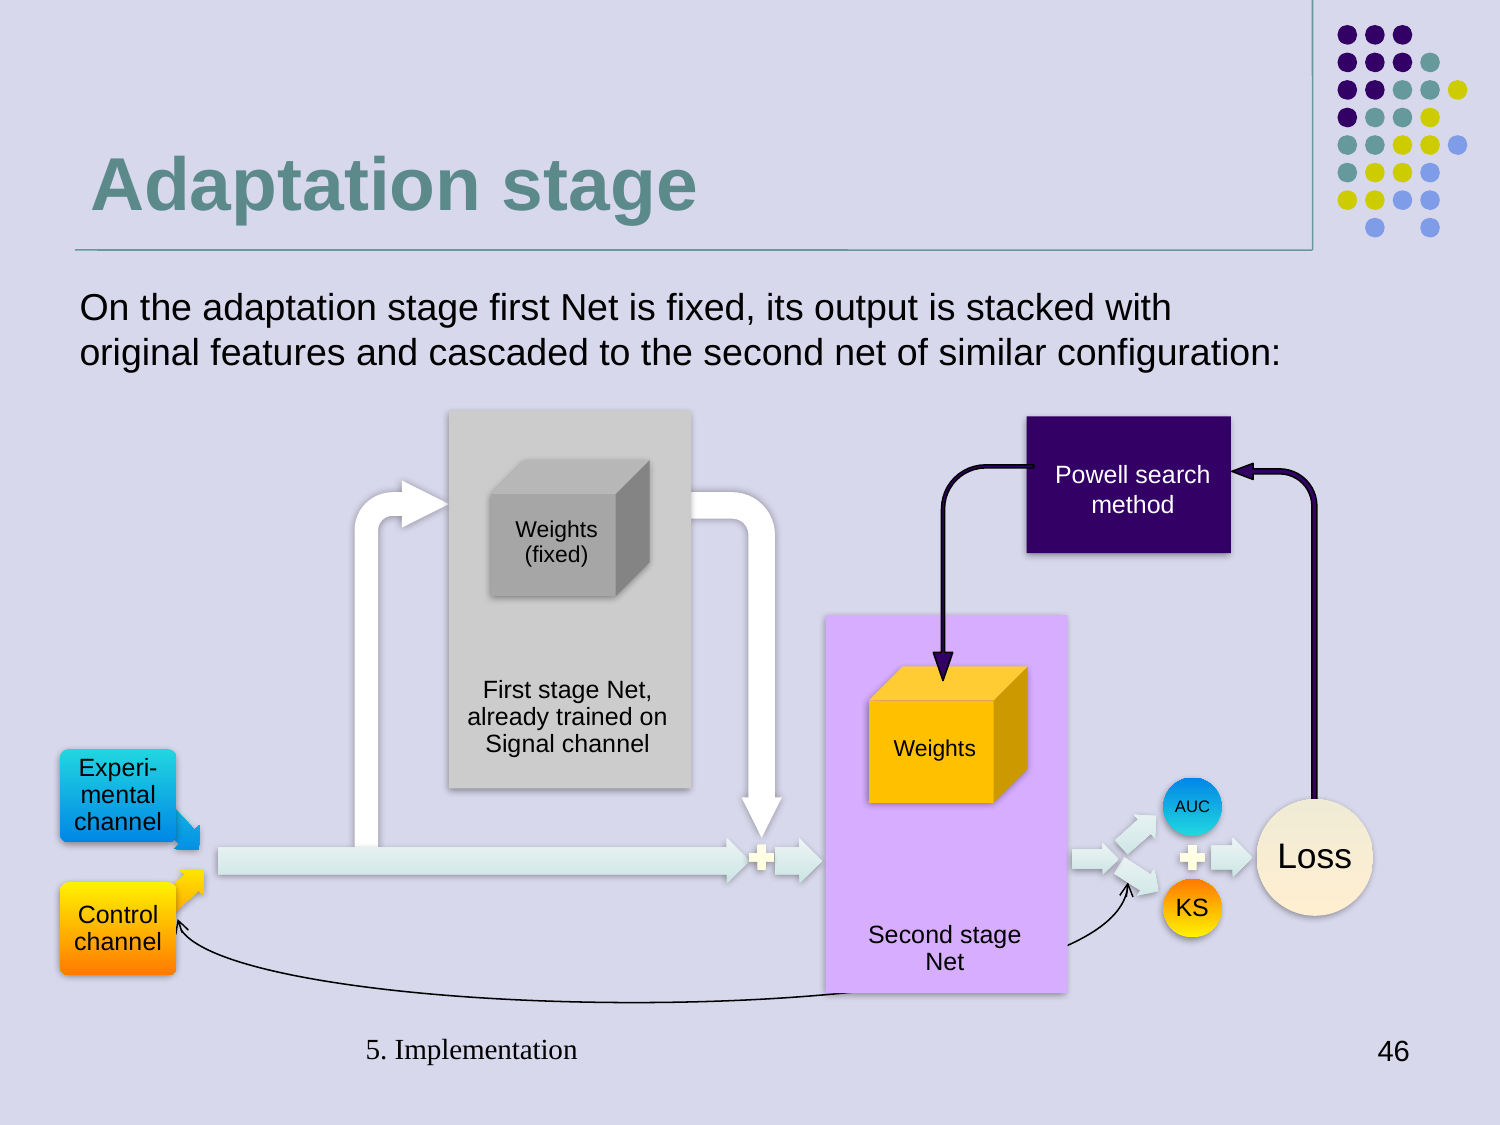

# Adaptation stage
On the adaptation stage first Net is fixed, its output is stacked with original features and cascaded to the second net of similar configuration:

First stage Net, already trained on Signal channel

Powell search method

Weights (fixed)

Second stage Net

Weights

Experi-mental channel
AUC

KS

Loss

Control channel

5. Implementation
46